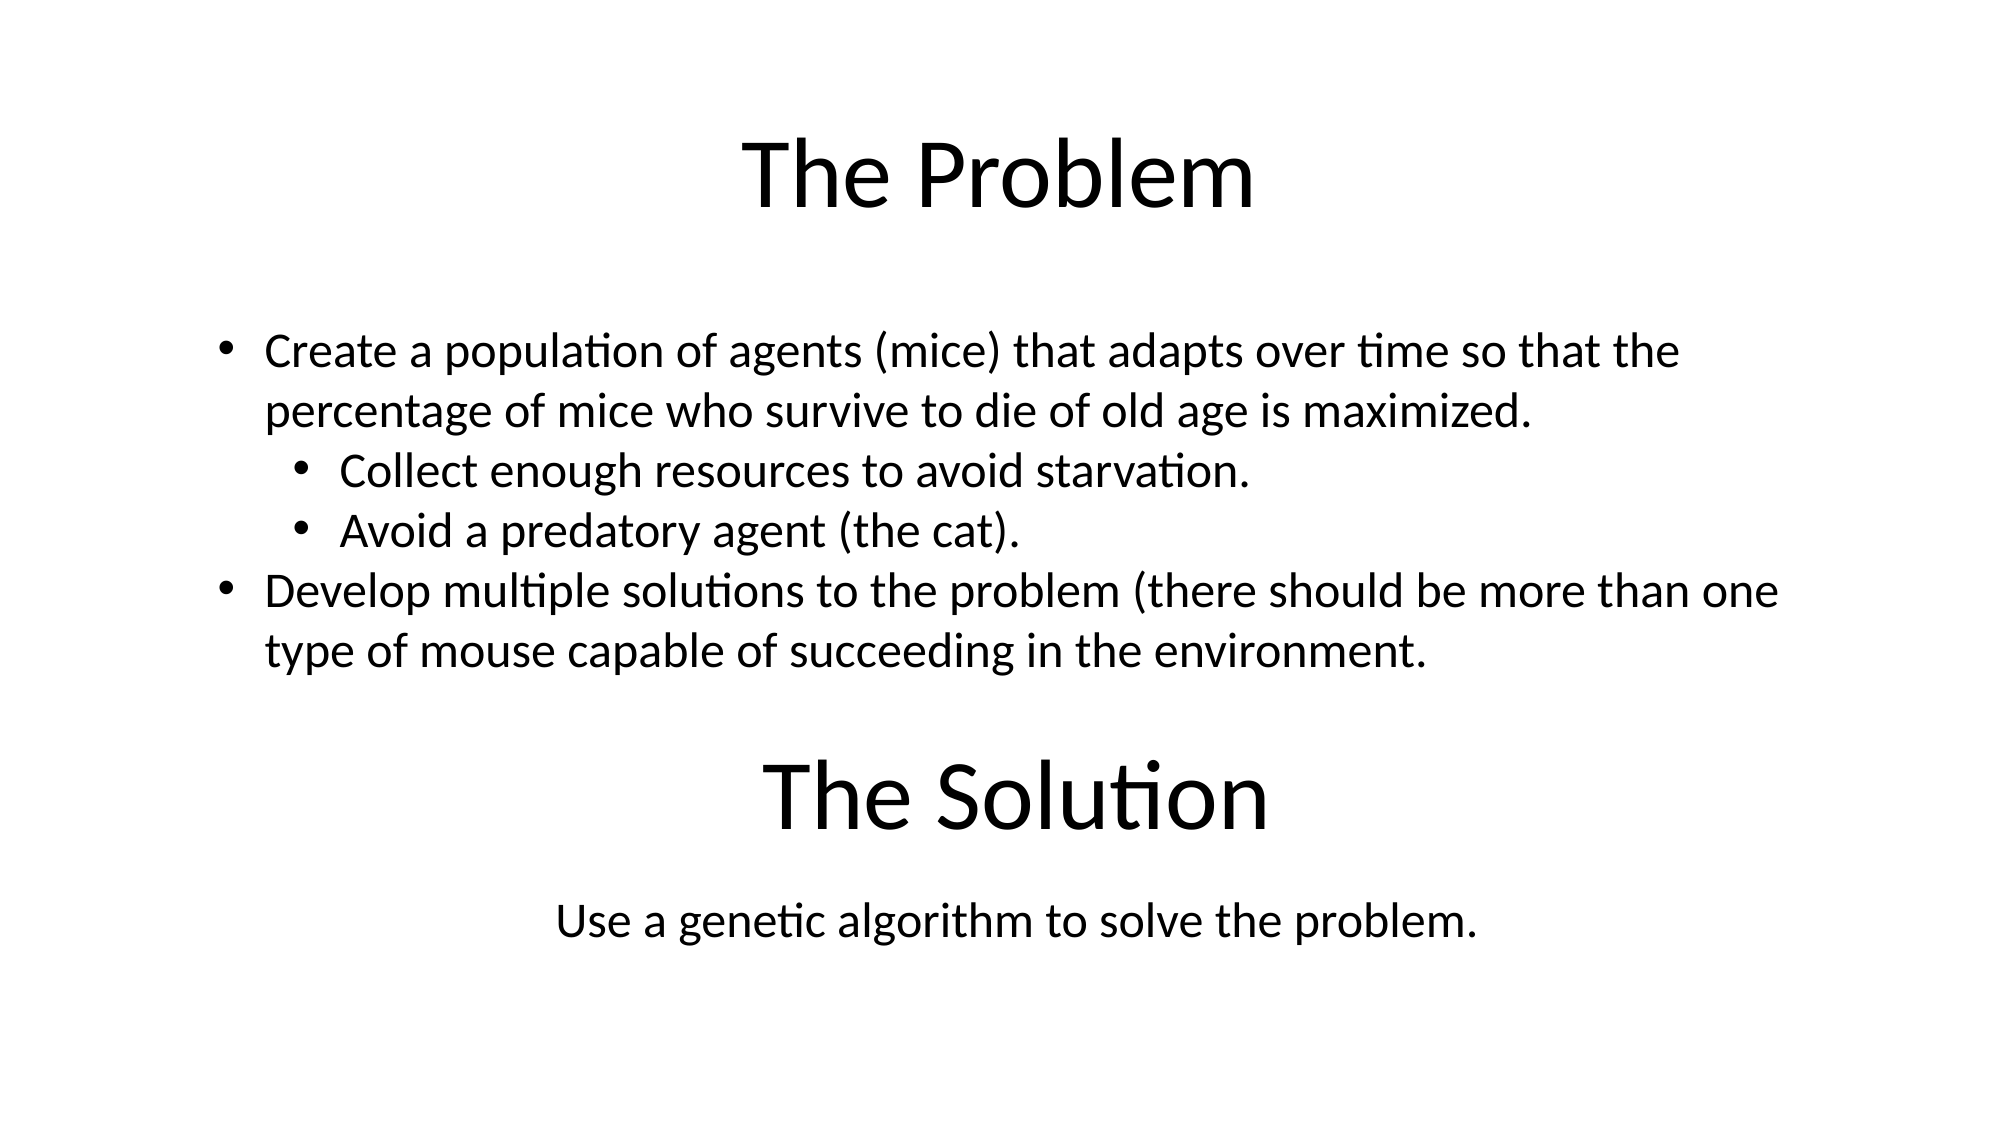

The Problem
Create a population of agents (mice) that adapts over time so that the percentage of mice who survive to die of old age is maximized.
Collect enough resources to avoid starvation.
Avoid a predatory agent (the cat).
Develop multiple solutions to the problem (there should be more than one type of mouse capable of succeeding in the environment.
# The Solution
Use a genetic algorithm to solve the problem.